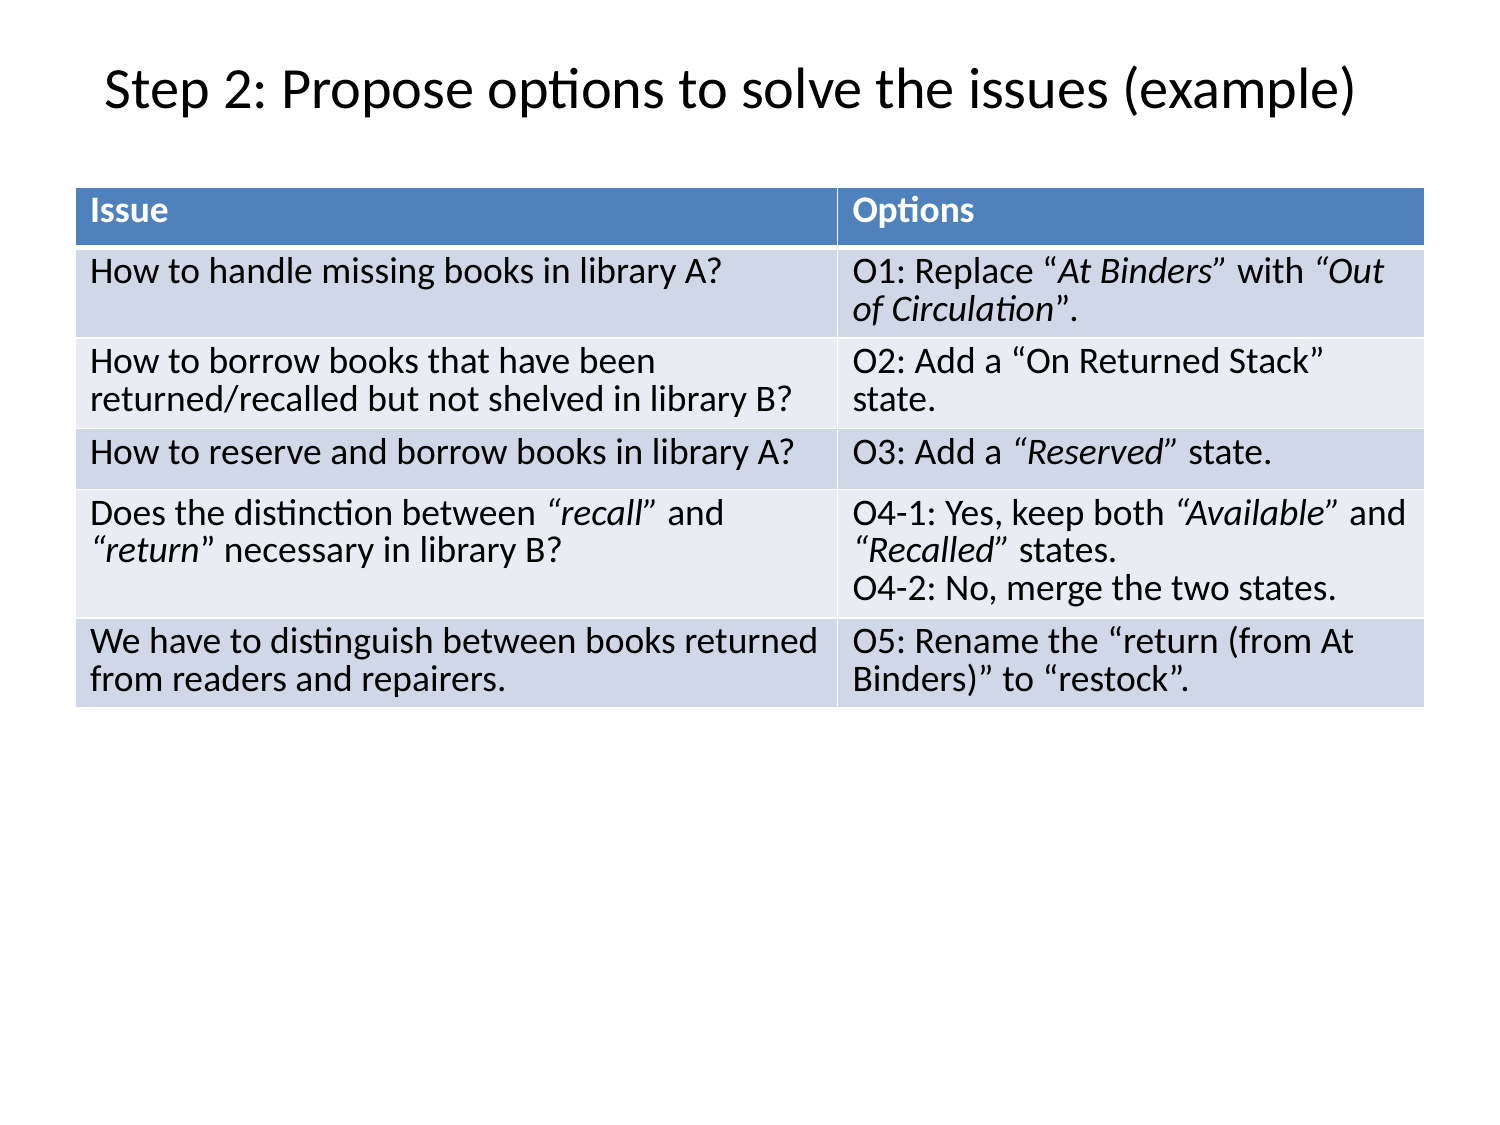

# Step 2: Propose options to solve the issues (example)
| Issue | Options |
| --- | --- |
| How to handle missing books in library A? | O1: Replace “At Binders” with “Out of Circulation”. |
| How to borrow books that have been returned/recalled but not shelved in library B? | O2: Add a “On Returned Stack” state. |
| How to reserve and borrow books in library A? | O3: Add a “Reserved” state. |
| Does the distinction between “recall” and “return” necessary in library B? | O4-1: Yes, keep both “Available” and “Recalled” states. O4-2: No, merge the two states. |
| We have to distinguish between books returned from readers and repairers. | O5: Rename the “return (from At Binders)” to “restock”. |